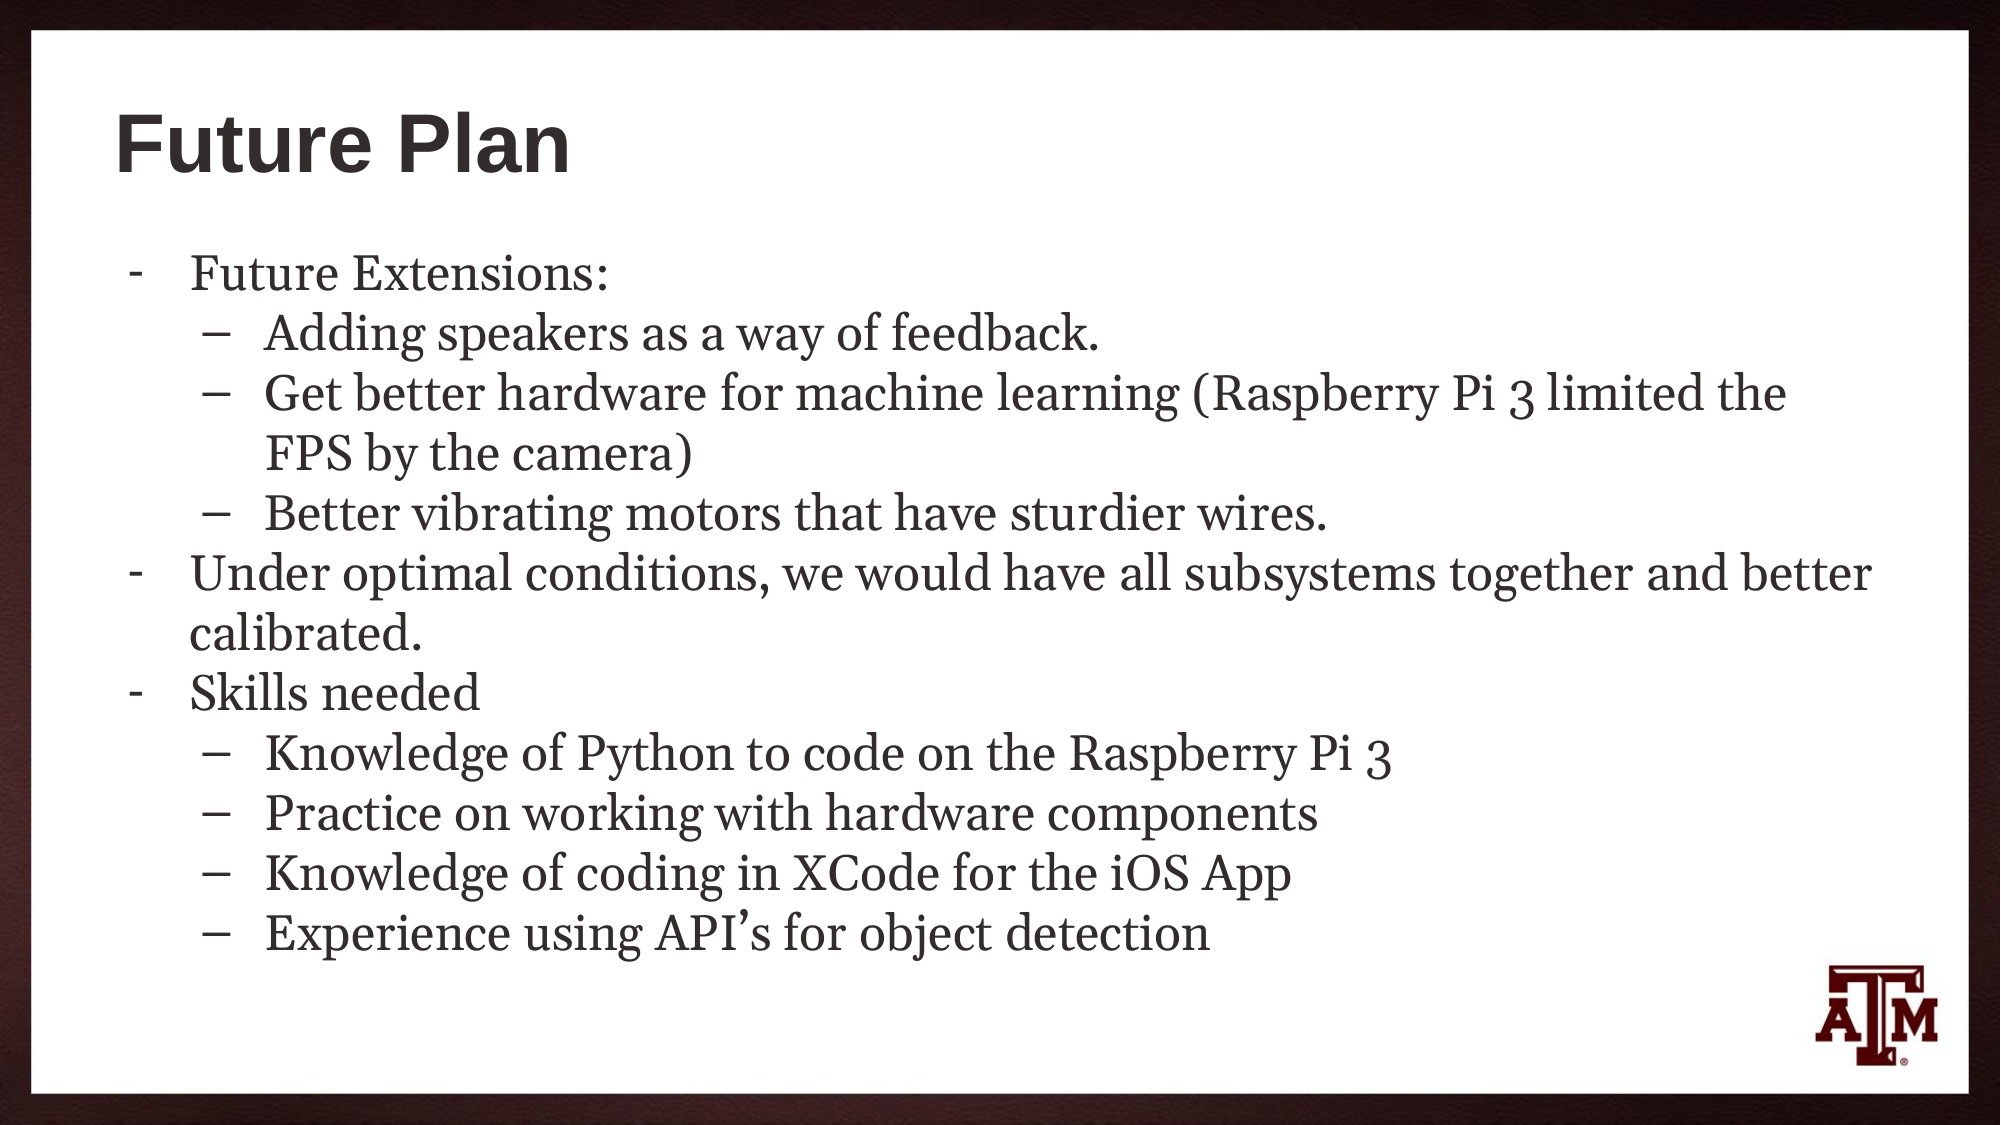

# Future Plan
Future Extensions:
Adding speakers as a way of feedback.
Get better hardware for machine learning (Raspberry Pi 3 limited the FPS by the camera)
Better vibrating motors that have sturdier wires.
Under optimal conditions, we would have all subsystems together and better calibrated.
Skills needed
Knowledge of Python to code on the Raspberry Pi 3
Practice on working with hardware components
Knowledge of coding in XCode for the iOS App
Experience using API’s for object detection